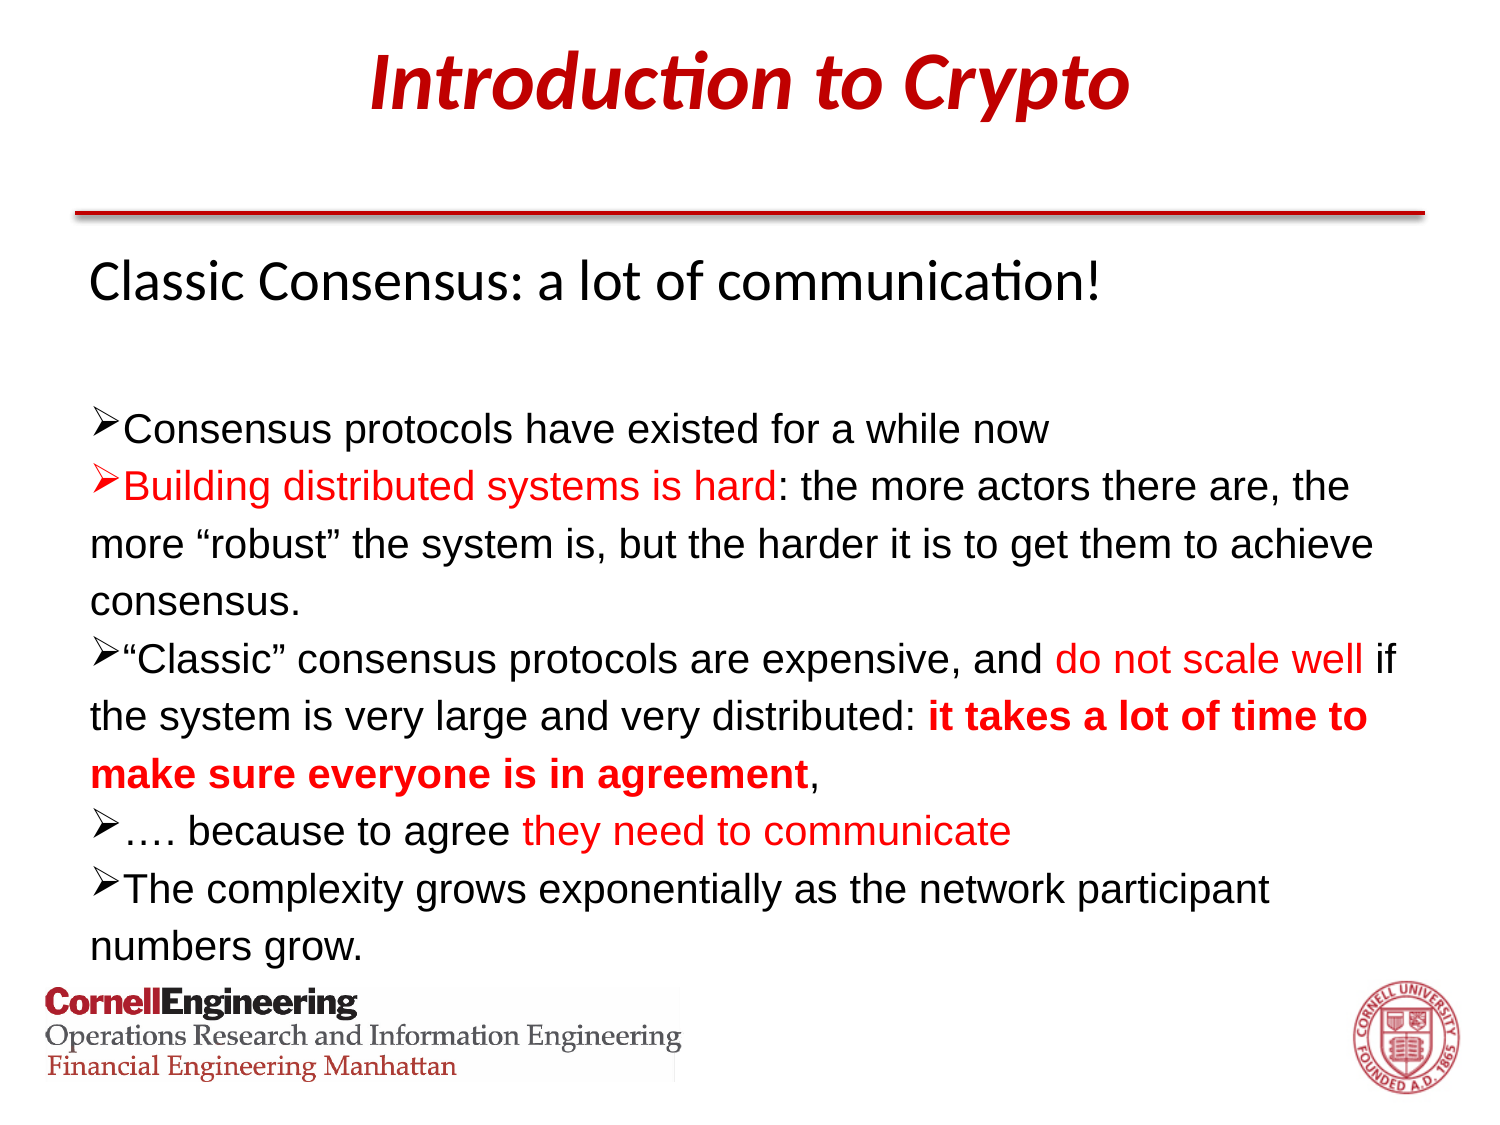

# Introduction to Crypto
Classic Consensus: a lot of communication!

Consensus protocols have existed for a while now
Building distributed systems is hard: the more actors there are, the more “robust” the system is, but the harder it is to get them to achieve consensus.
“Classic” consensus protocols are expensive, and do not scale well if the system is very large and very distributed: it takes a lot of time to make sure everyone is in agreement,
…. because to agree they need to communicate
The complexity grows exponentially as the network participant numbers grow.